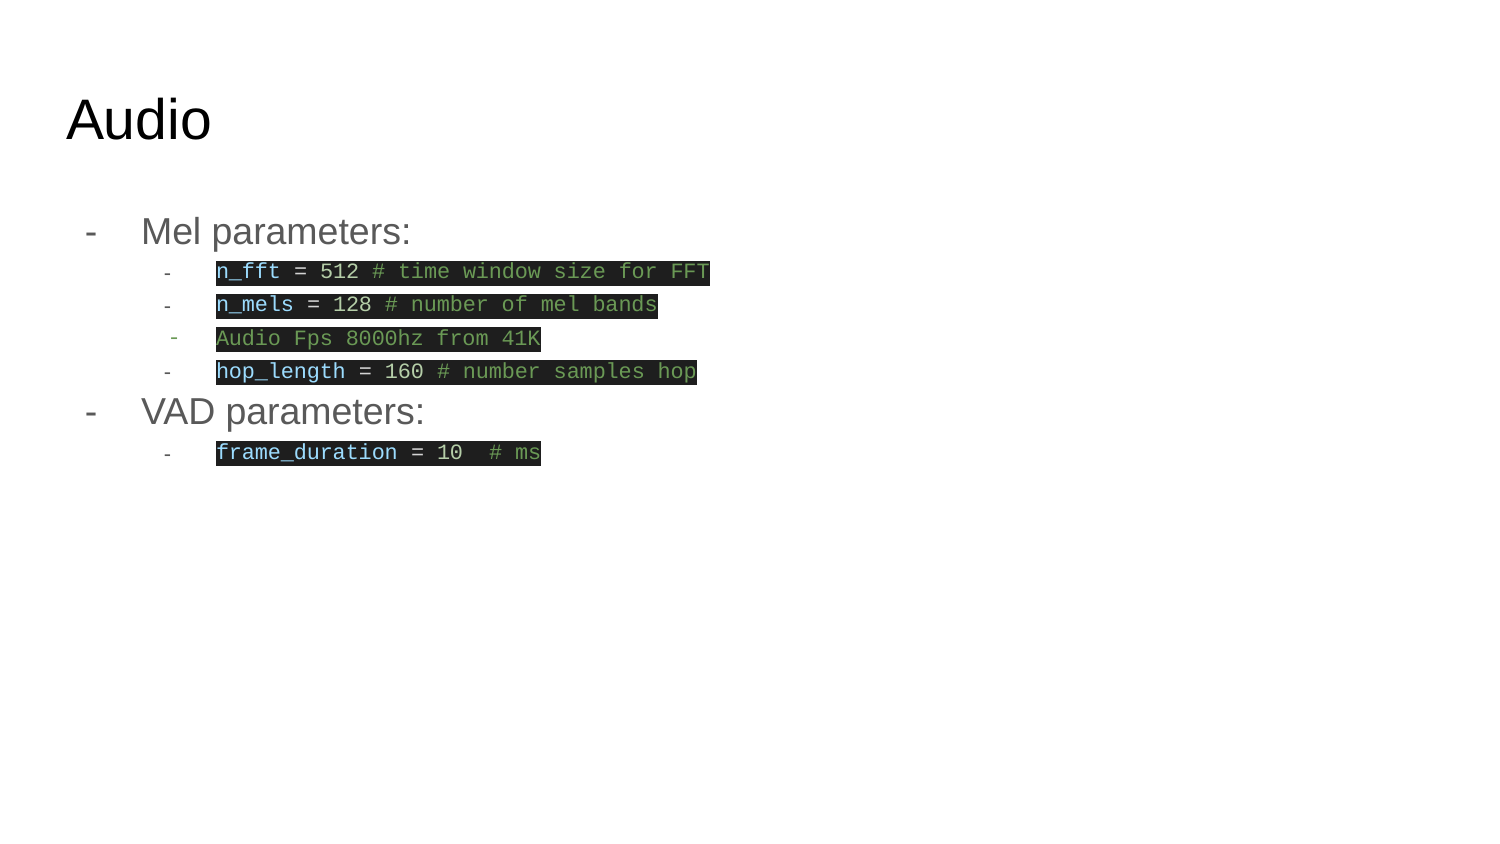

# Audio
Mel parameters:
n_fft = 512 # time window size for FFT
n_mels = 128 # number of mel bands
Audio Fps 8000hz from 41K
hop_length = 160 # number samples hop
VAD parameters:
frame_duration = 10  # ms